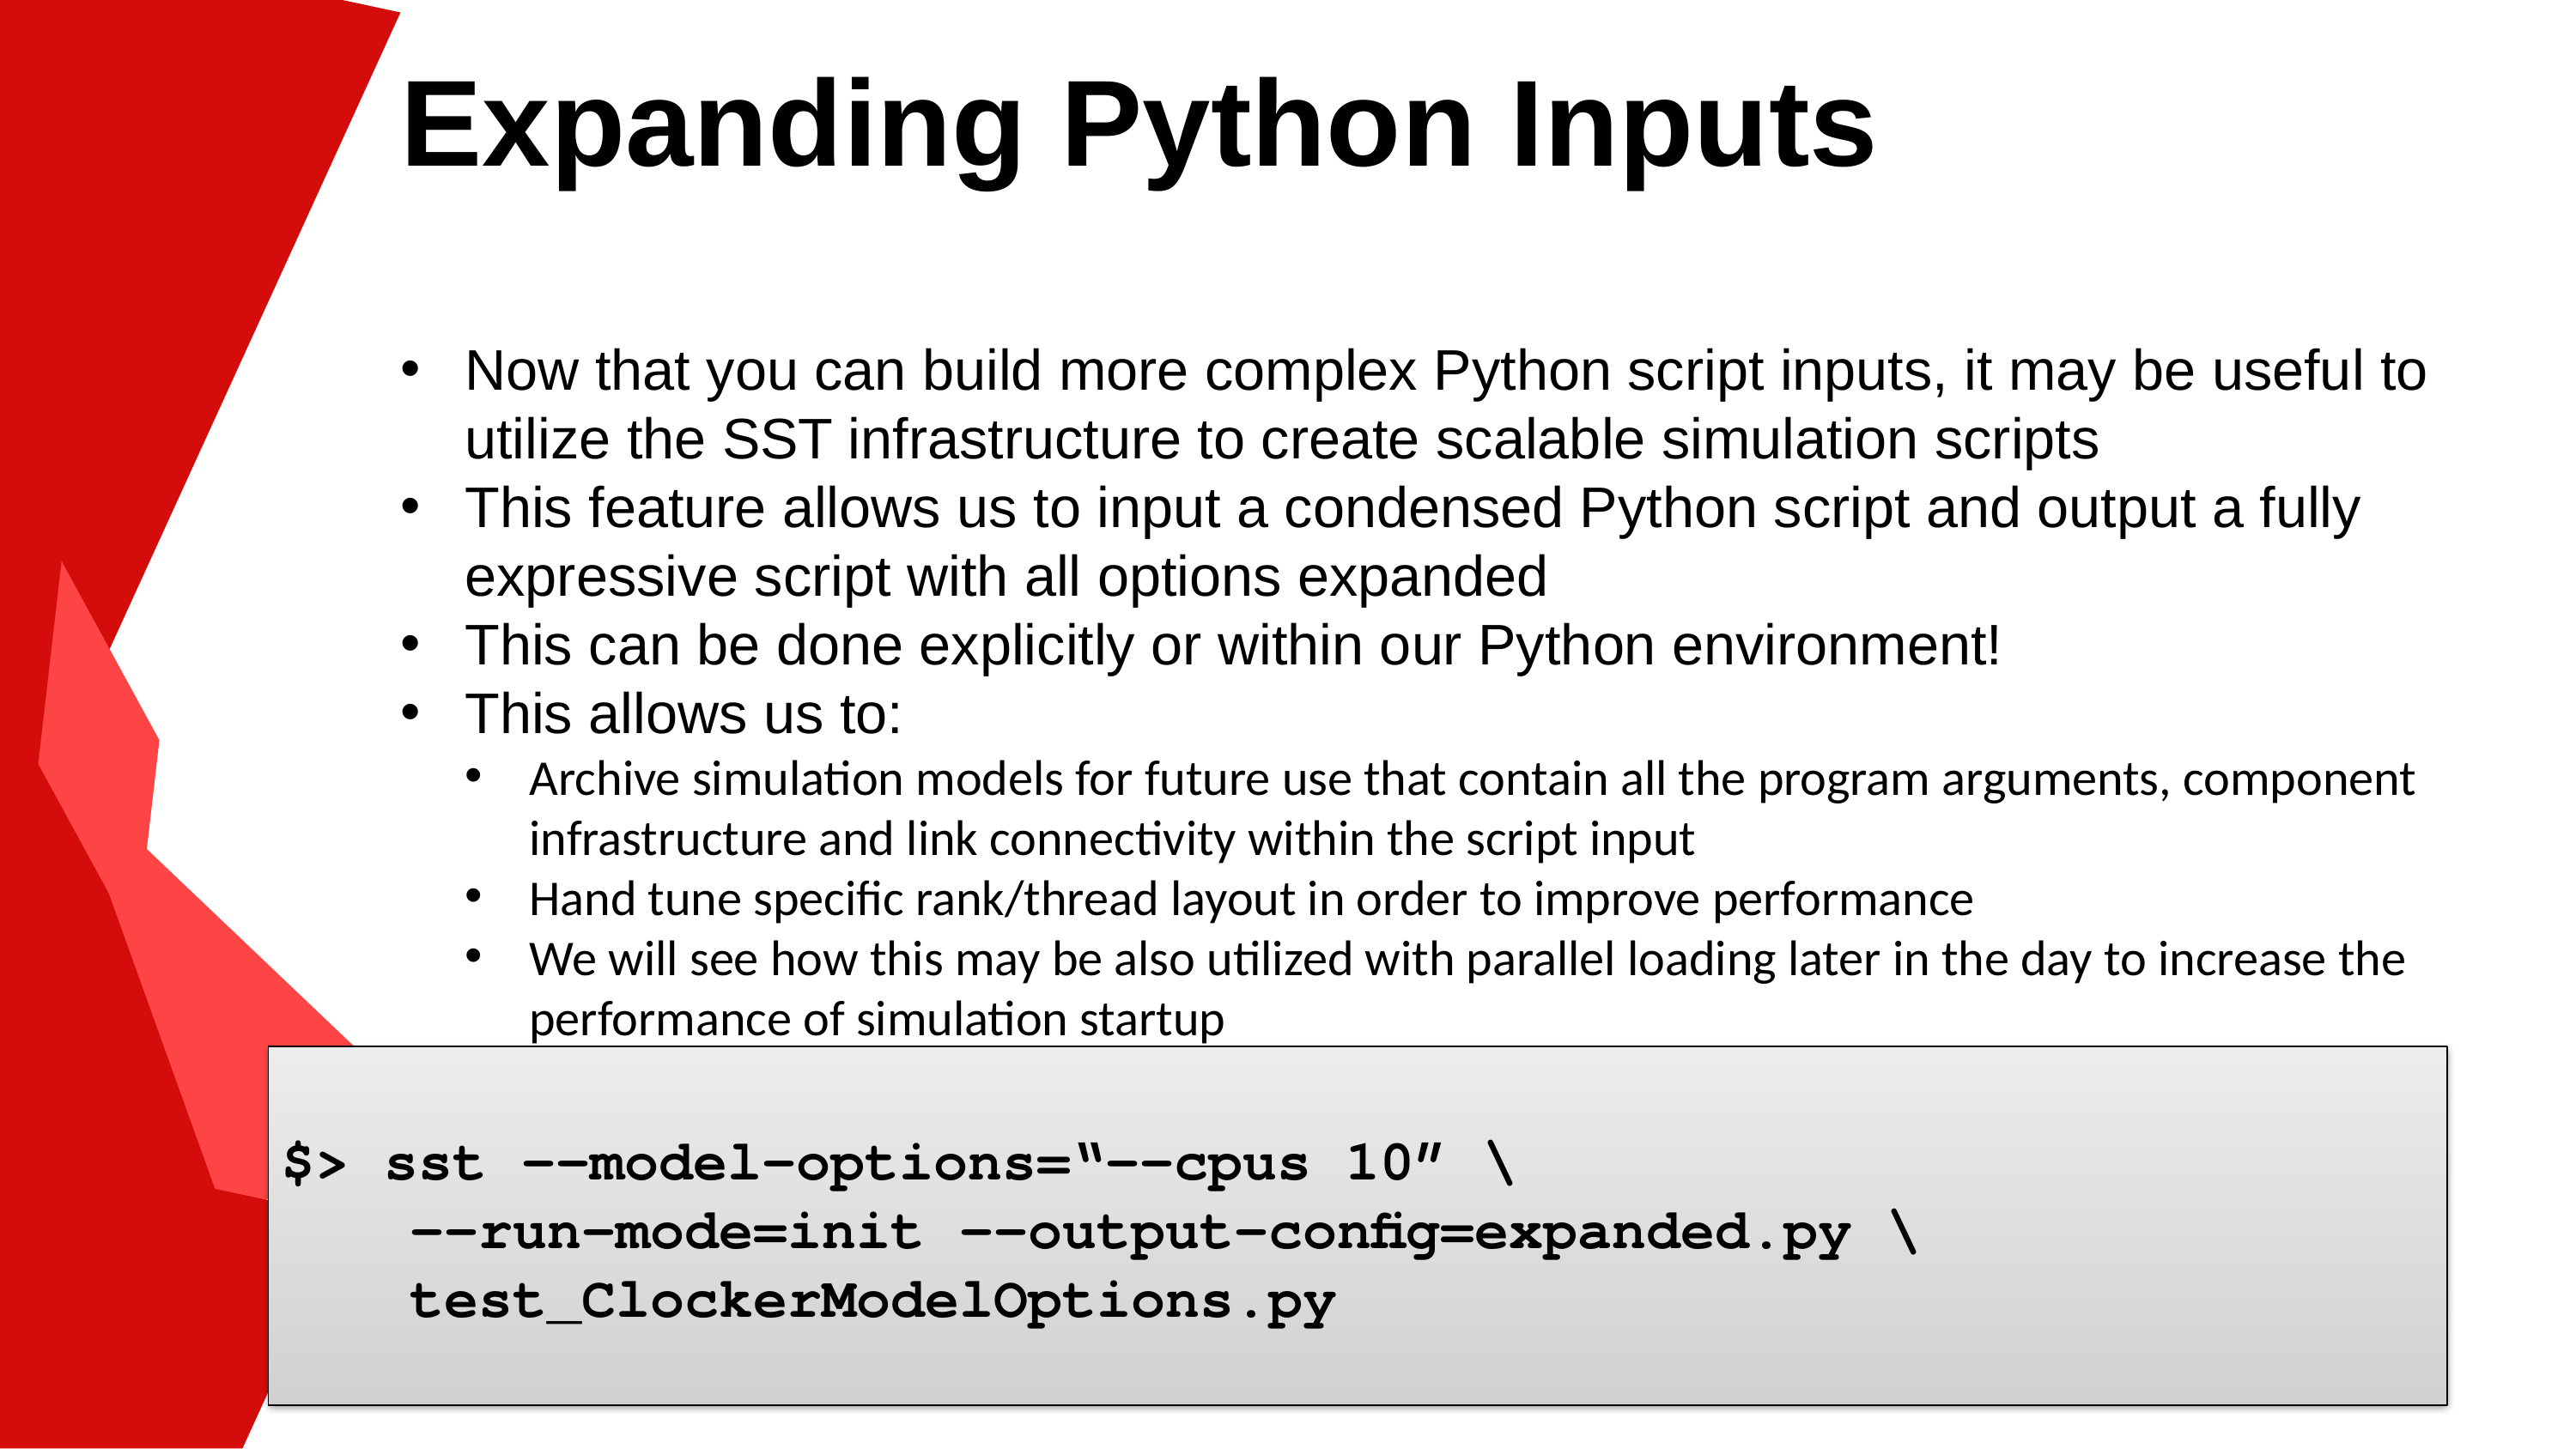

# Expanding Python Inputs
Now that you can build more complex Python script inputs, it may be useful to utilize the SST infrastructure to create scalable simulation scripts
This feature allows us to input a condensed Python script and output a fully expressive script with all options expanded
This can be done explicitly or within our Python environment!
This allows us to:
Archive simulation models for future use that contain all the program arguments, component infrastructure and link connectivity within the script input
Hand tune specific rank/thread layout in order to improve performance
We will see how this may be also utilized with parallel loading later in the day to increase the performance of simulation startup
$> sst --model-options=“--cpus 10” \
	--run-mode=init --output-config=expanded.py \
	test_ClockerModelOptions.py